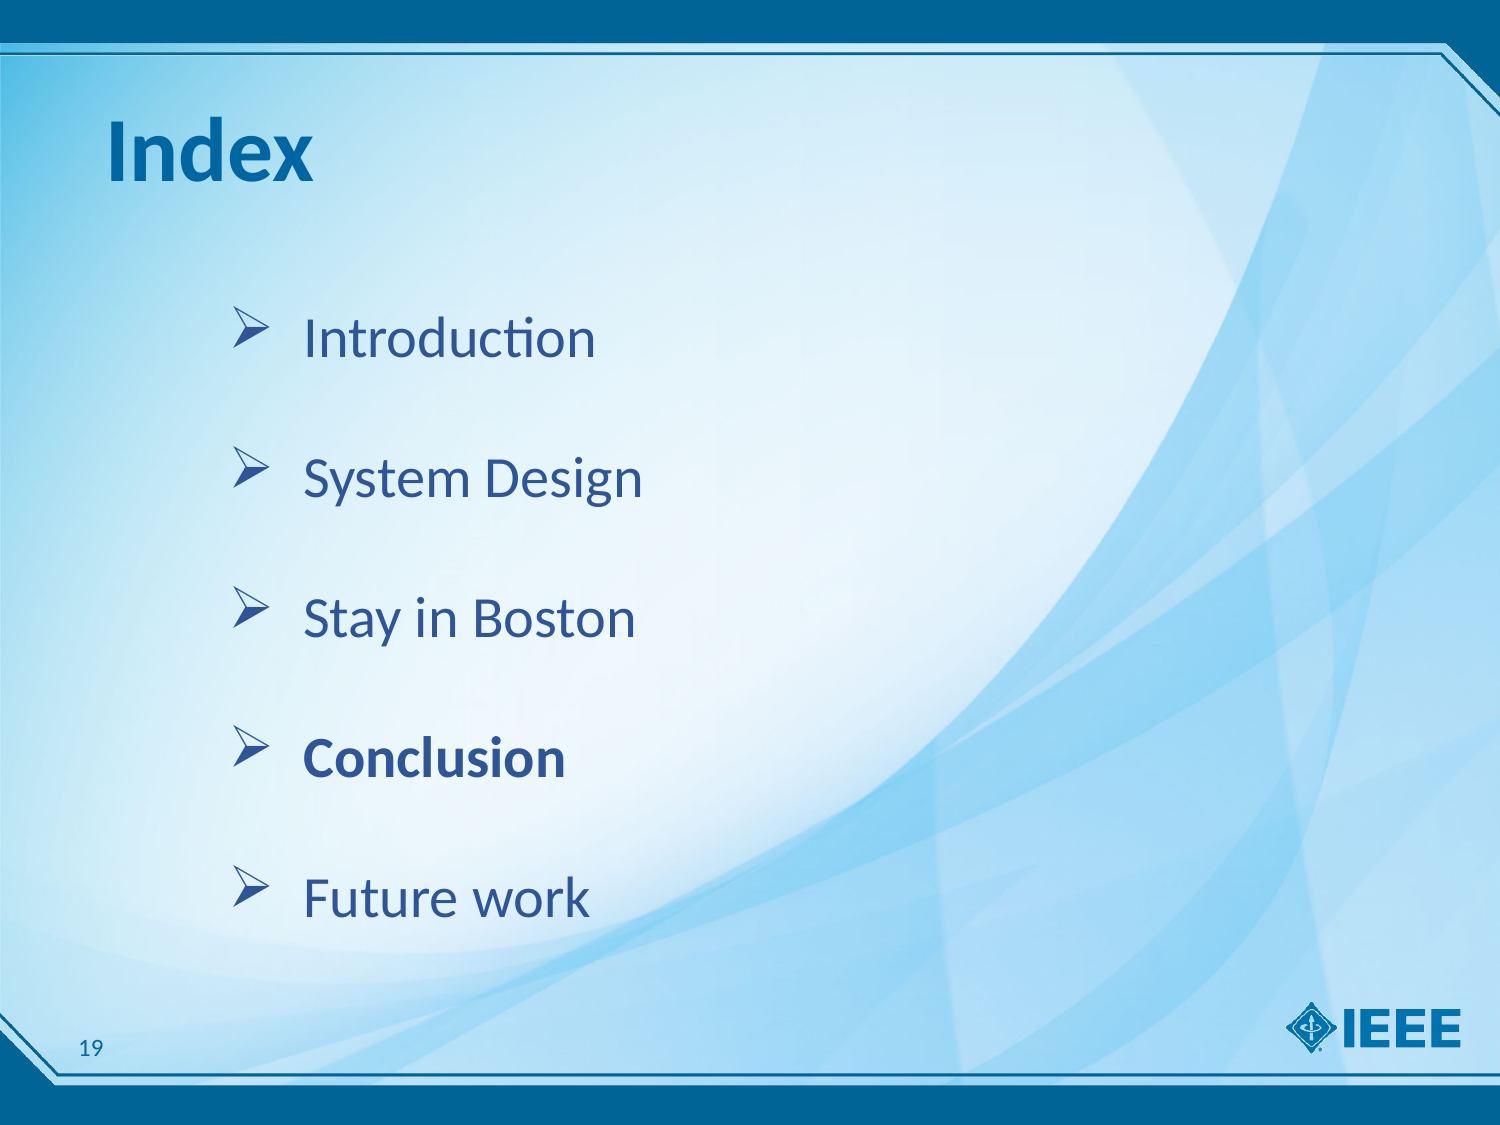

# Index
Introduction
System Design
Stay in Boston
Conclusion
Future work